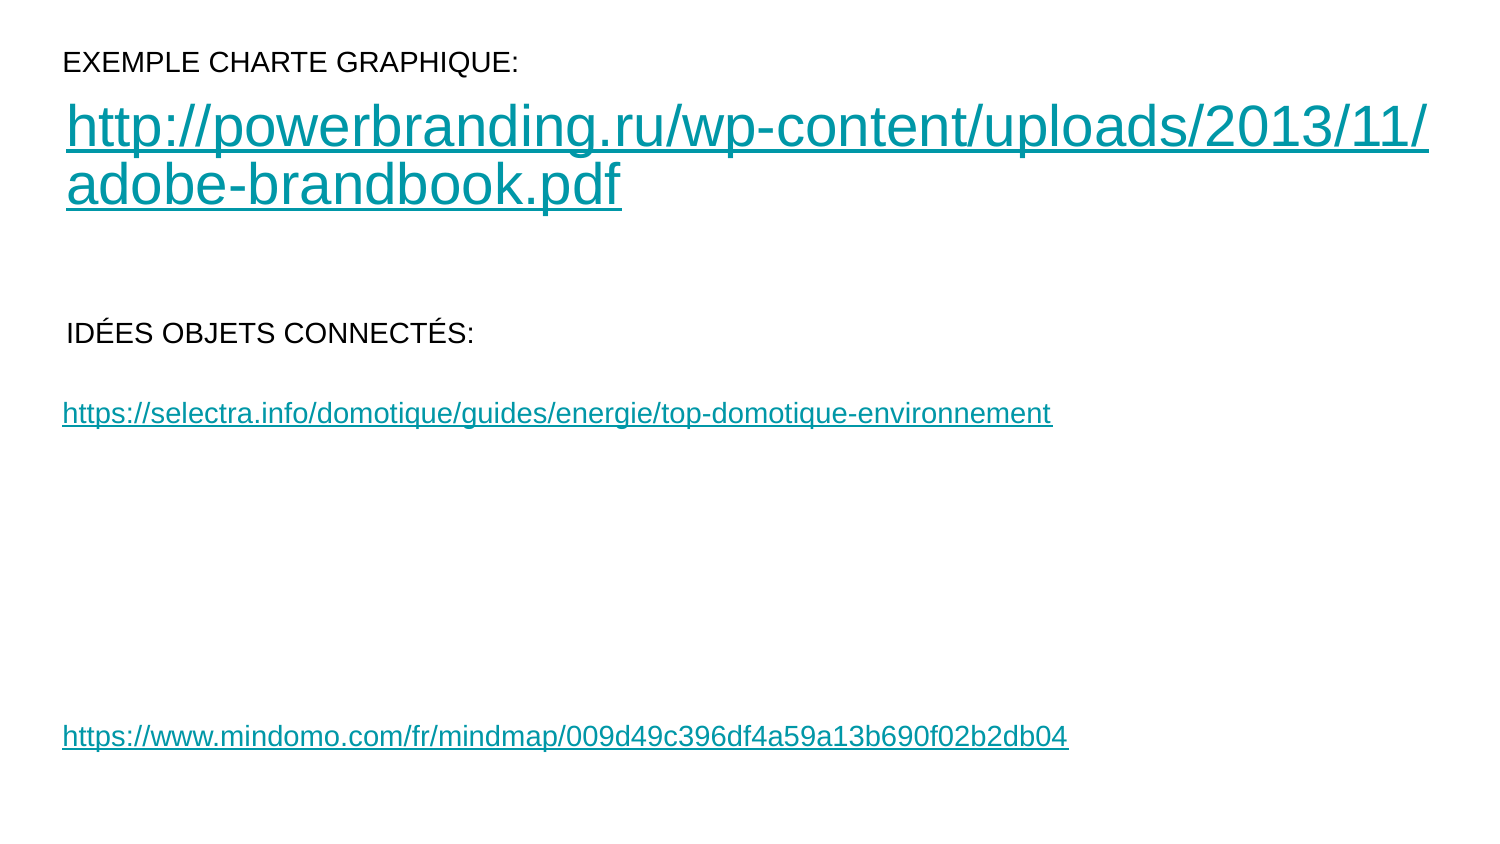

EXEMPLE CHARTE GRAPHIQUE:
# http://powerbranding.ru/wp-content/uploads/2013/11/adobe-brandbook.pdf

IDÉES OBJETS CONNECTÉS:
https://selectra.info/domotique/guides/energie/top-domotique-environnement
https://www.mindomo.com/fr/mindmap/009d49c396df4a59a13b690f02b2db04